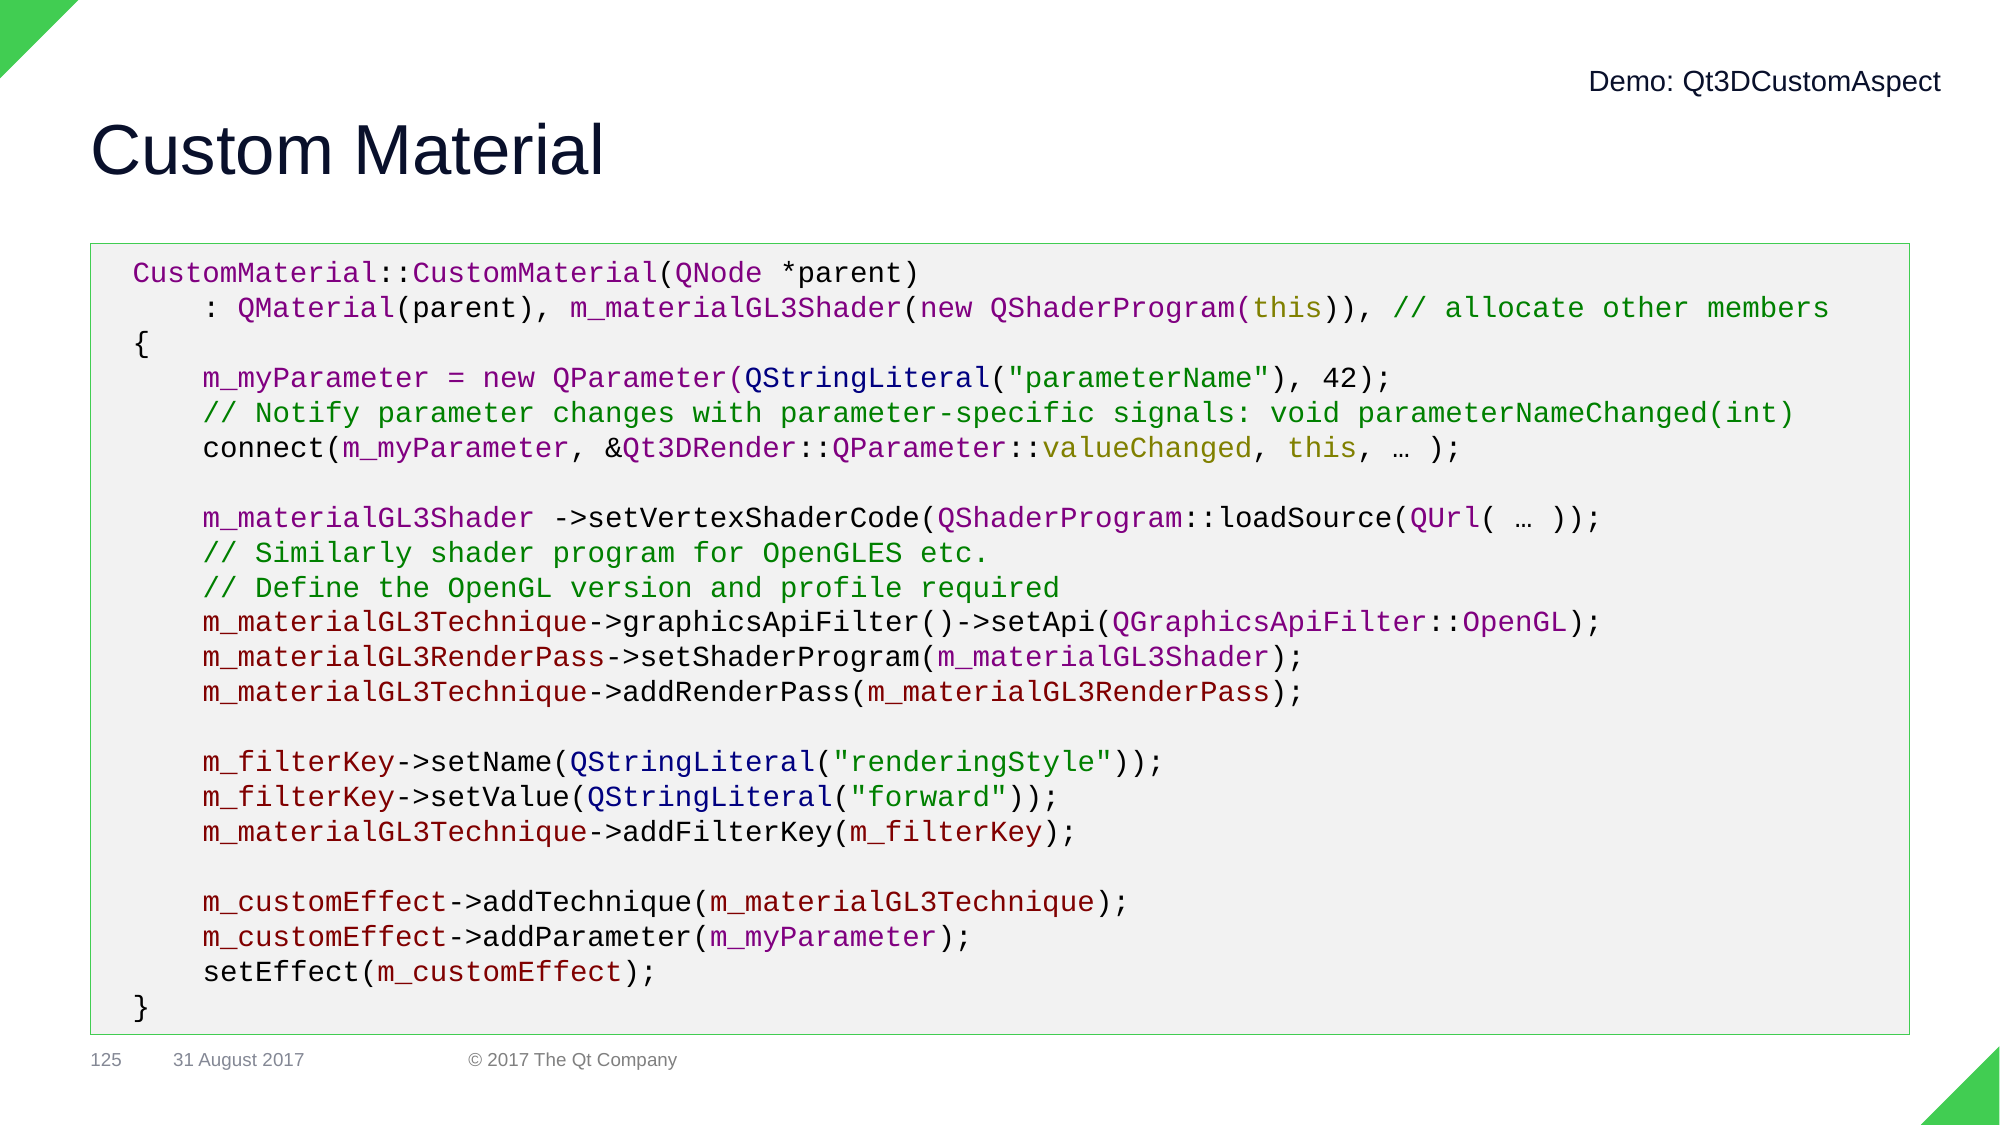

Demo: Qt3DCustomAspect
# Custom Material
CustomMaterial::CustomMaterial(QNode *parent)
    : QMaterial(parent), m_materialGL3Shader(new QShaderProgram(this)), // allocate other members
{
    m_myParameter = new QParameter(QStringLiteral("parameterName"), 42);
    // Notify parameter changes with parameter-specific signals: void parameterNameChanged(int)
    connect(m_myParameter, &Qt3DRender::QParameter::valueChanged, this, … );
    m_materialGL3Shader ->setVertexShaderCode(QShaderProgram::loadSource(QUrl( … ));
    // Similarly shader program for OpenGLES etc.
    // Define the OpenGL version and profile required
    m_materialGL3Technique->graphicsApiFilter()->setApi(QGraphicsApiFilter::OpenGL);
    m_materialGL3RenderPass->setShaderProgram(m_materialGL3Shader);
    m_materialGL3Technique->addRenderPass(m_materialGL3RenderPass);

    m_filterKey->setName(QStringLiteral("renderingStyle"));
    m_filterKey->setValue(QStringLiteral("forward"));
    m_materialGL3Technique->addFilterKey(m_filterKey);

    m_customEffect->addTechnique(m_materialGL3Technique);
    m_customEffect->addParameter(m_myParameter);
    setEffect(m_customEffect);
}
125
31 August 2017
© 2017 The Qt Company